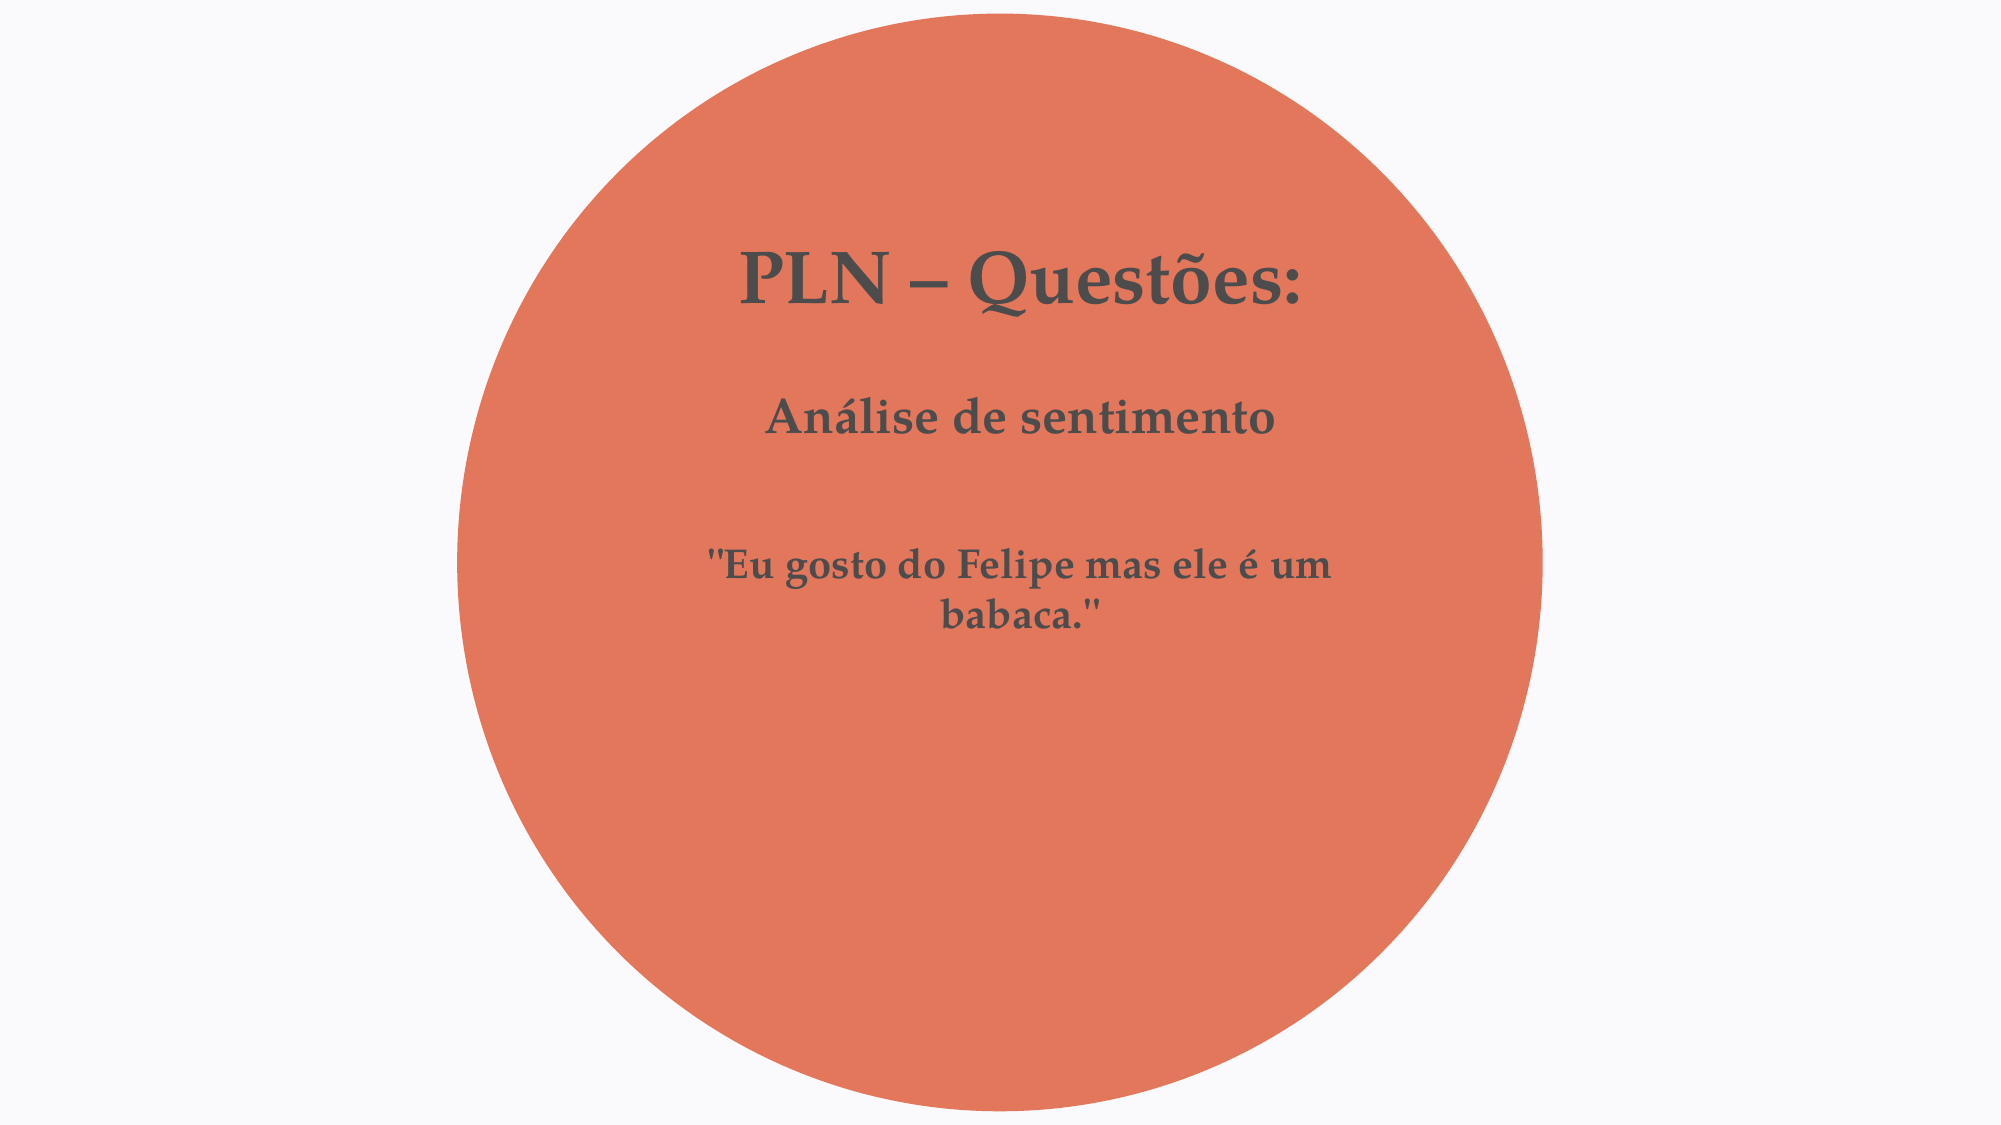

PLN – Questões:
Análise de sentimento
"Eu gosto do Felipe mas ele é um babaca."